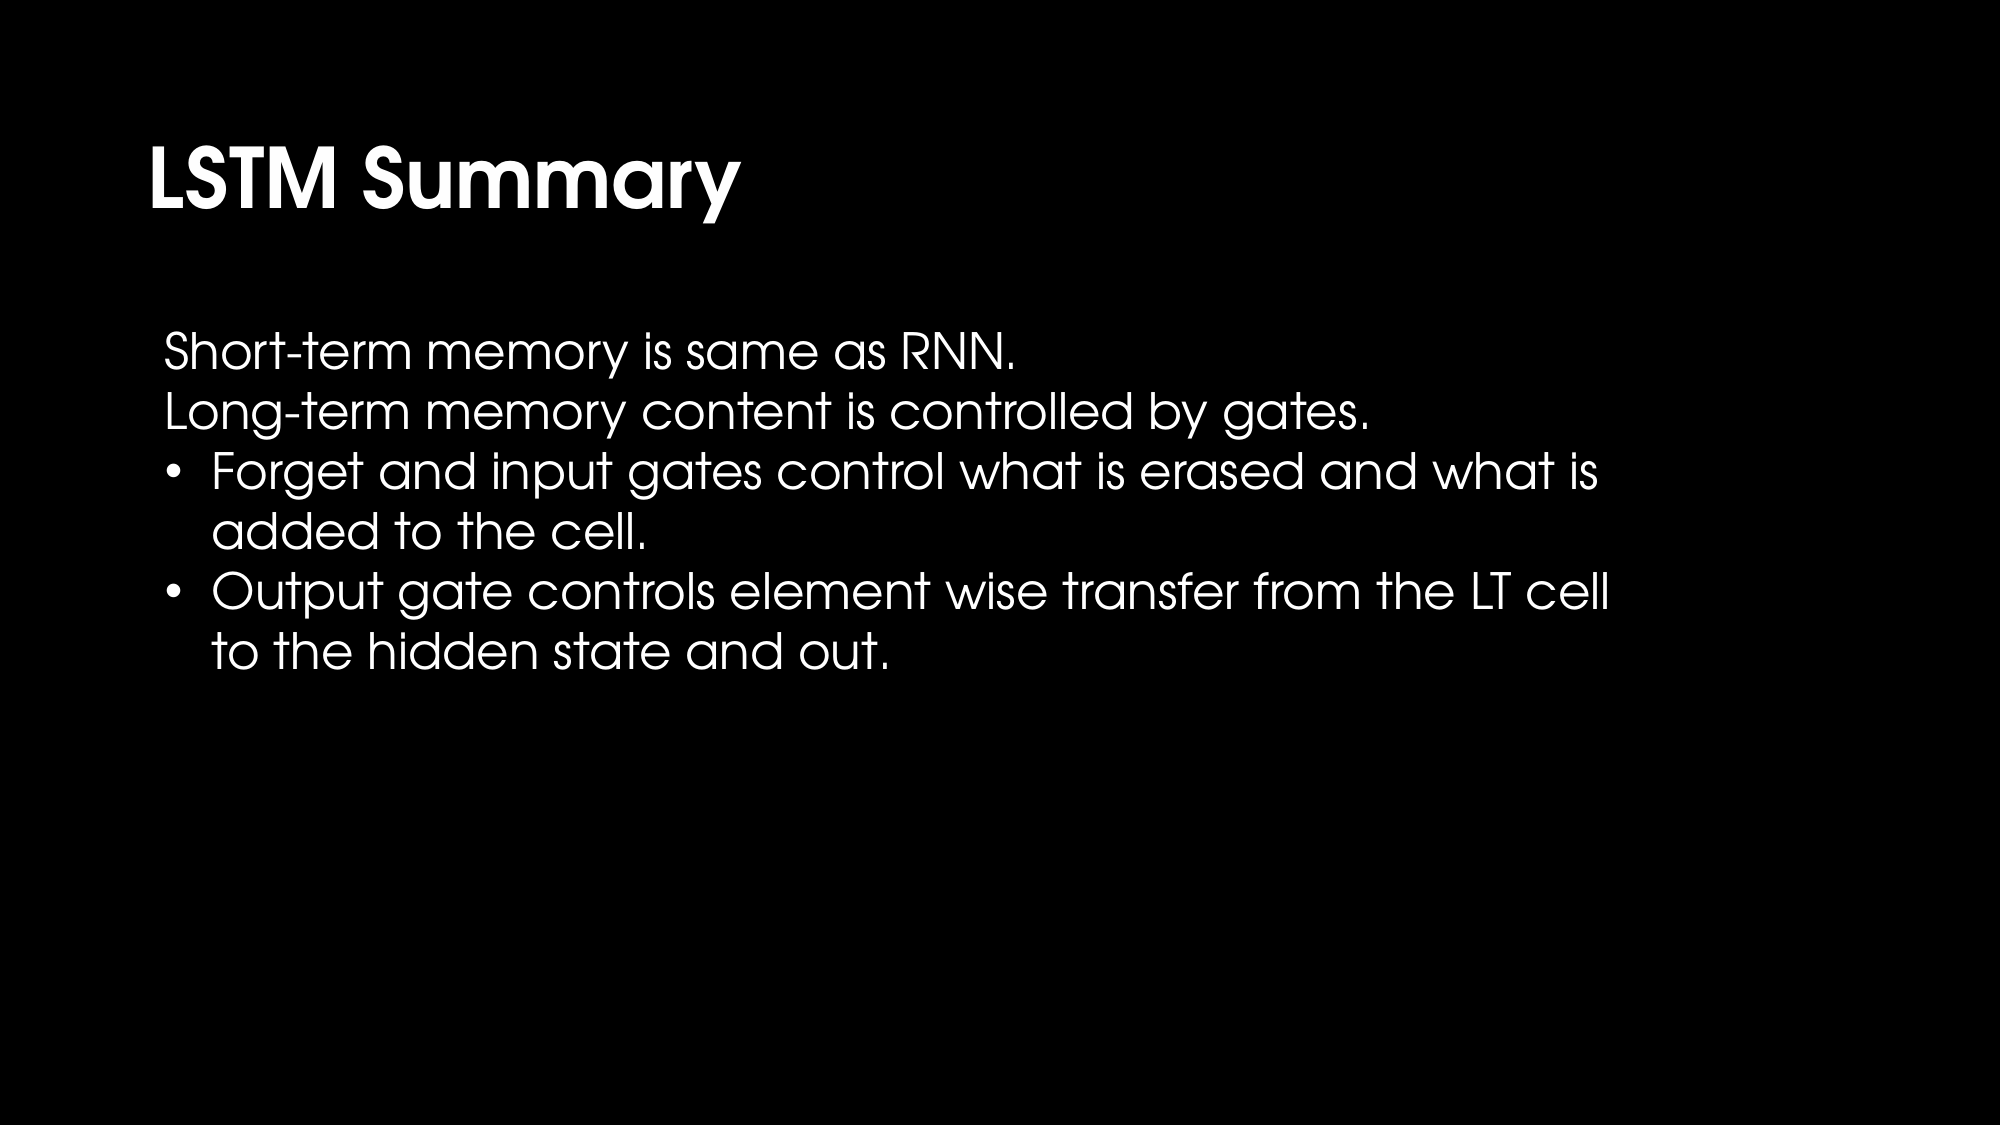

# LSTM Summary
Short-term memory is same as RNN.
Long-term memory content is controlled by gates.
Forget and input gates control what is erased and what is added to the cell.
Output gate controls element wise transfer from the LT cell to the hidden state and out.